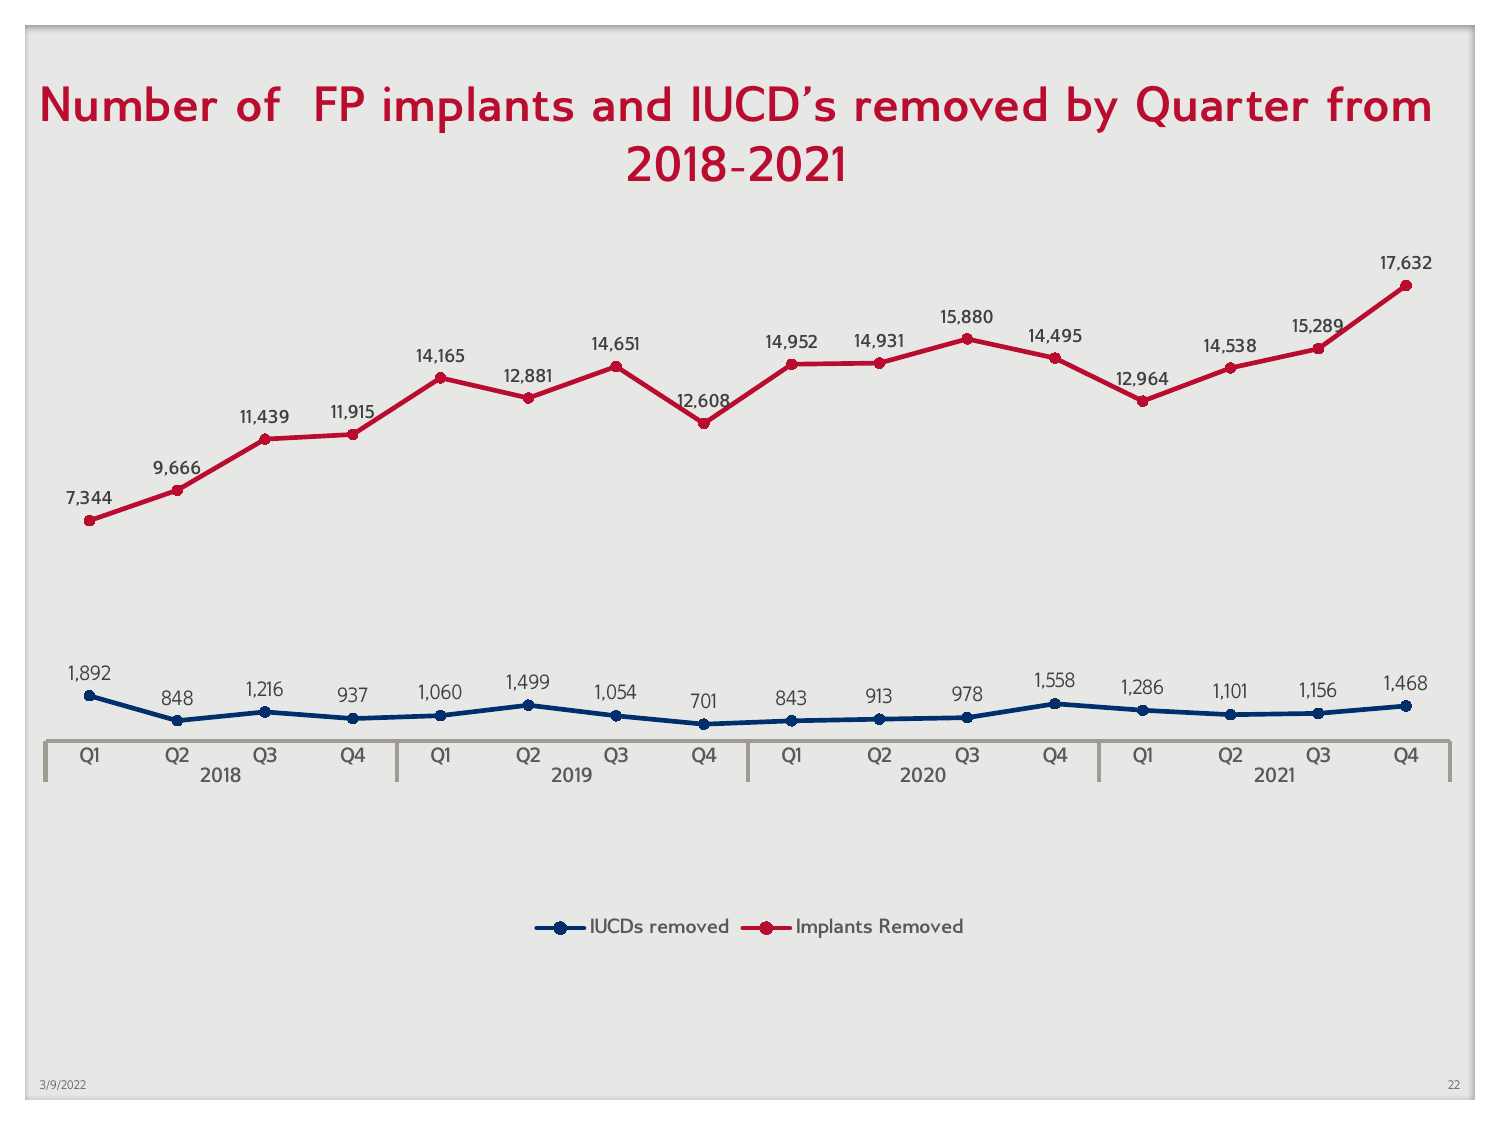

# Number of  FP implants and IUCD’s removed by Quarter from 2018-2021

### Chart

| Category | IUCDs removed | Implants Removed |
|---|---|---|
| Q1 | 1892.0 | 7344.0 |
| Q2 | 848.0 | 9666.0 |
| Q3 | 1216.0 | 11439.0 |
| Q4 | 937.0 | 11915.0 |
| Q1 | 1060.0 | 14165.0 |
| Q2 | 1499.0 | 12881.0 |
| Q3 | 1054.0 | 14651.0 |
| Q4 | 701.0 | 12608.0 |
| Q1 | 843.0 | 14952.0 |
| Q2 | 913.0 | 14931.0 |
| Q3 | 978.0 | 15880.0 |
| Q4 | 1558.0 | 14495.0 |
| Q1 | 1286.0 | 12964.0 |
| Q2 | 1101.0 | 14538.0 |
| Q3 | 1156.0 | 15289.0 |
| Q4 | 1468.0 | 17632.0 |
3/9/2022
22